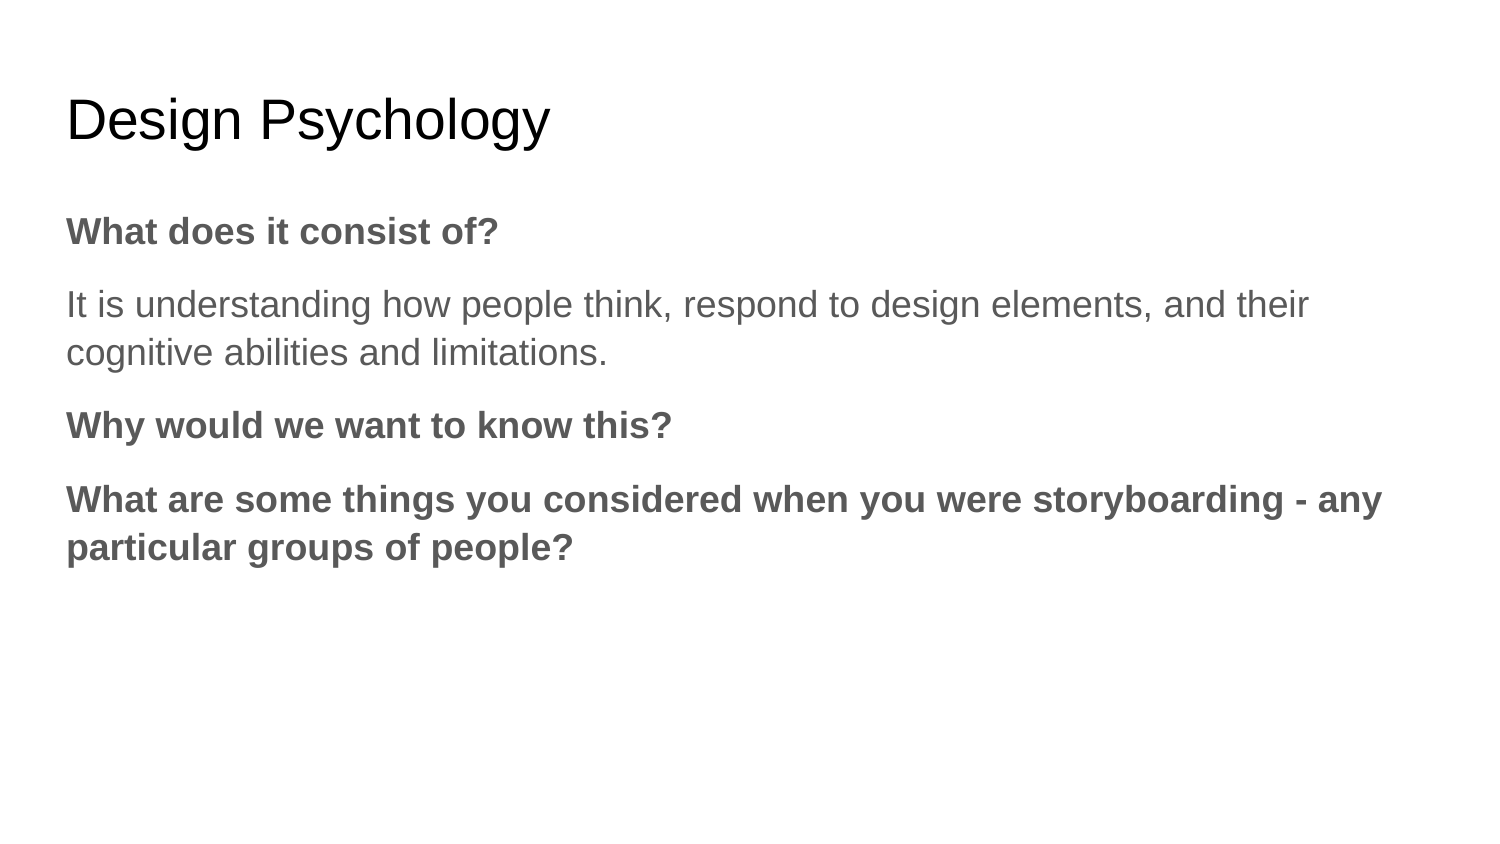

# Design Psychology
What does it consist of?
It is understanding how people think, respond to design elements, and their cognitive abilities and limitations.
Why would we want to know this?
What are some things you considered when you were storyboarding - any particular groups of people?